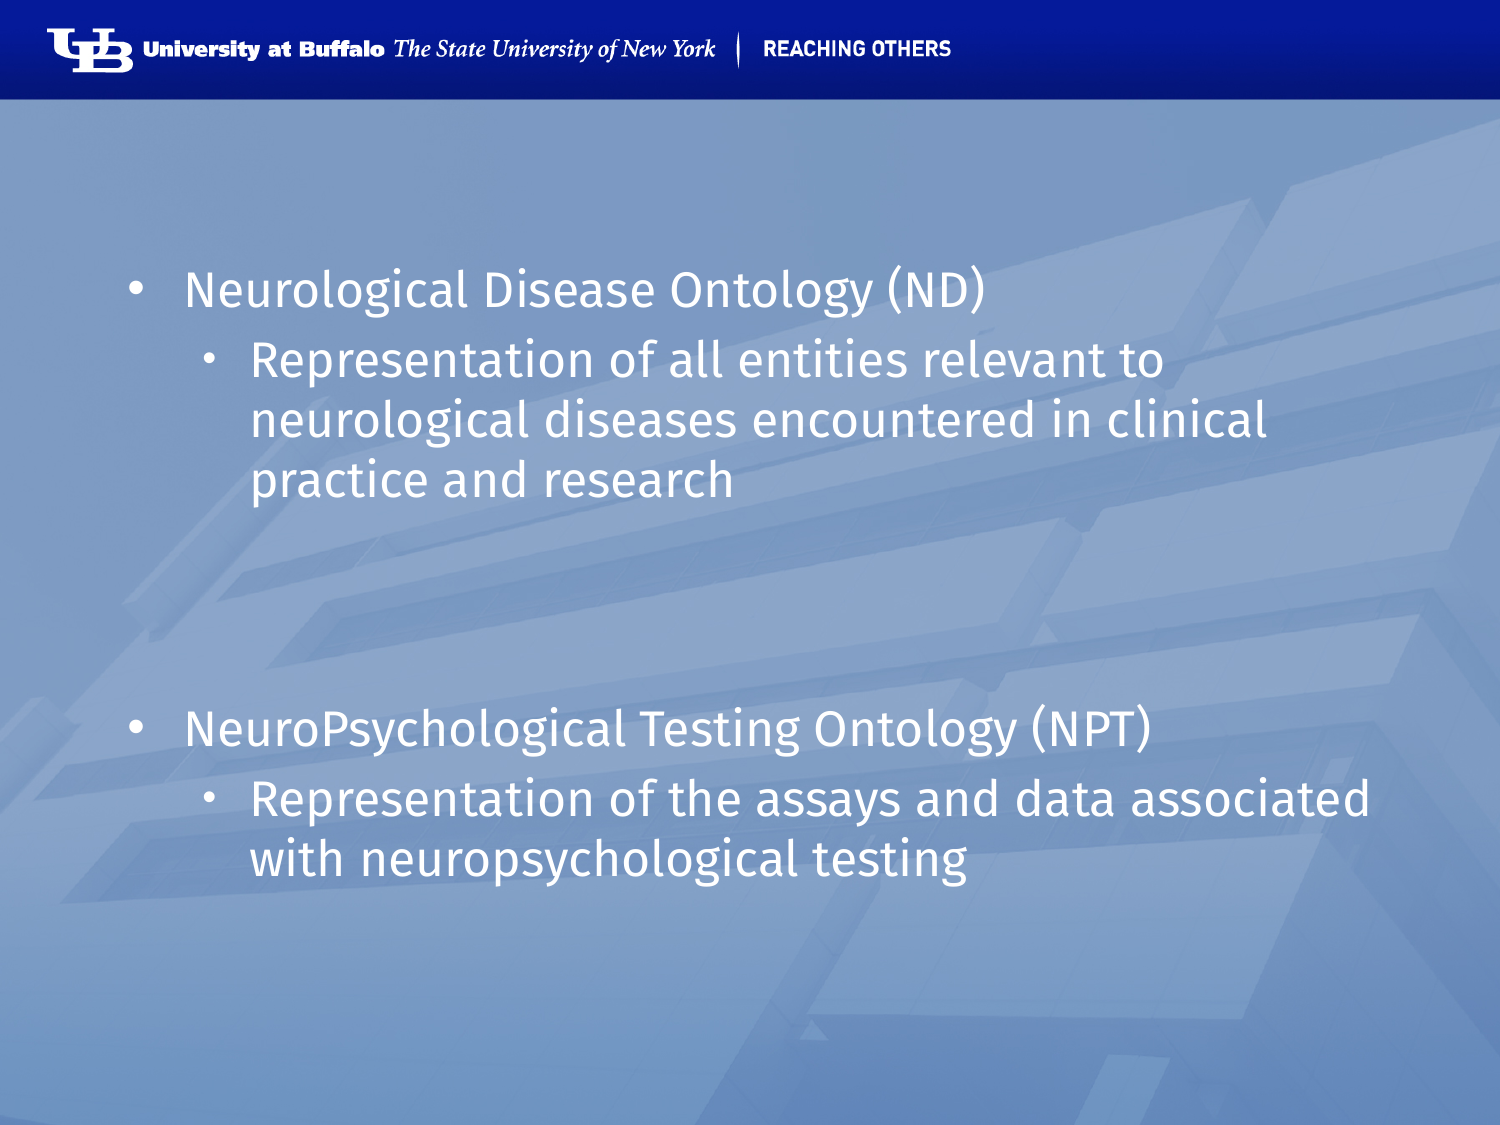

Neurological Disease Ontology (ND)
Representation of all entities relevant to neurological diseases encountered in clinical practice and research

NeuroPsychological Testing Ontology (NPT)
Representation of the assays and data associated with neuropsychological testing